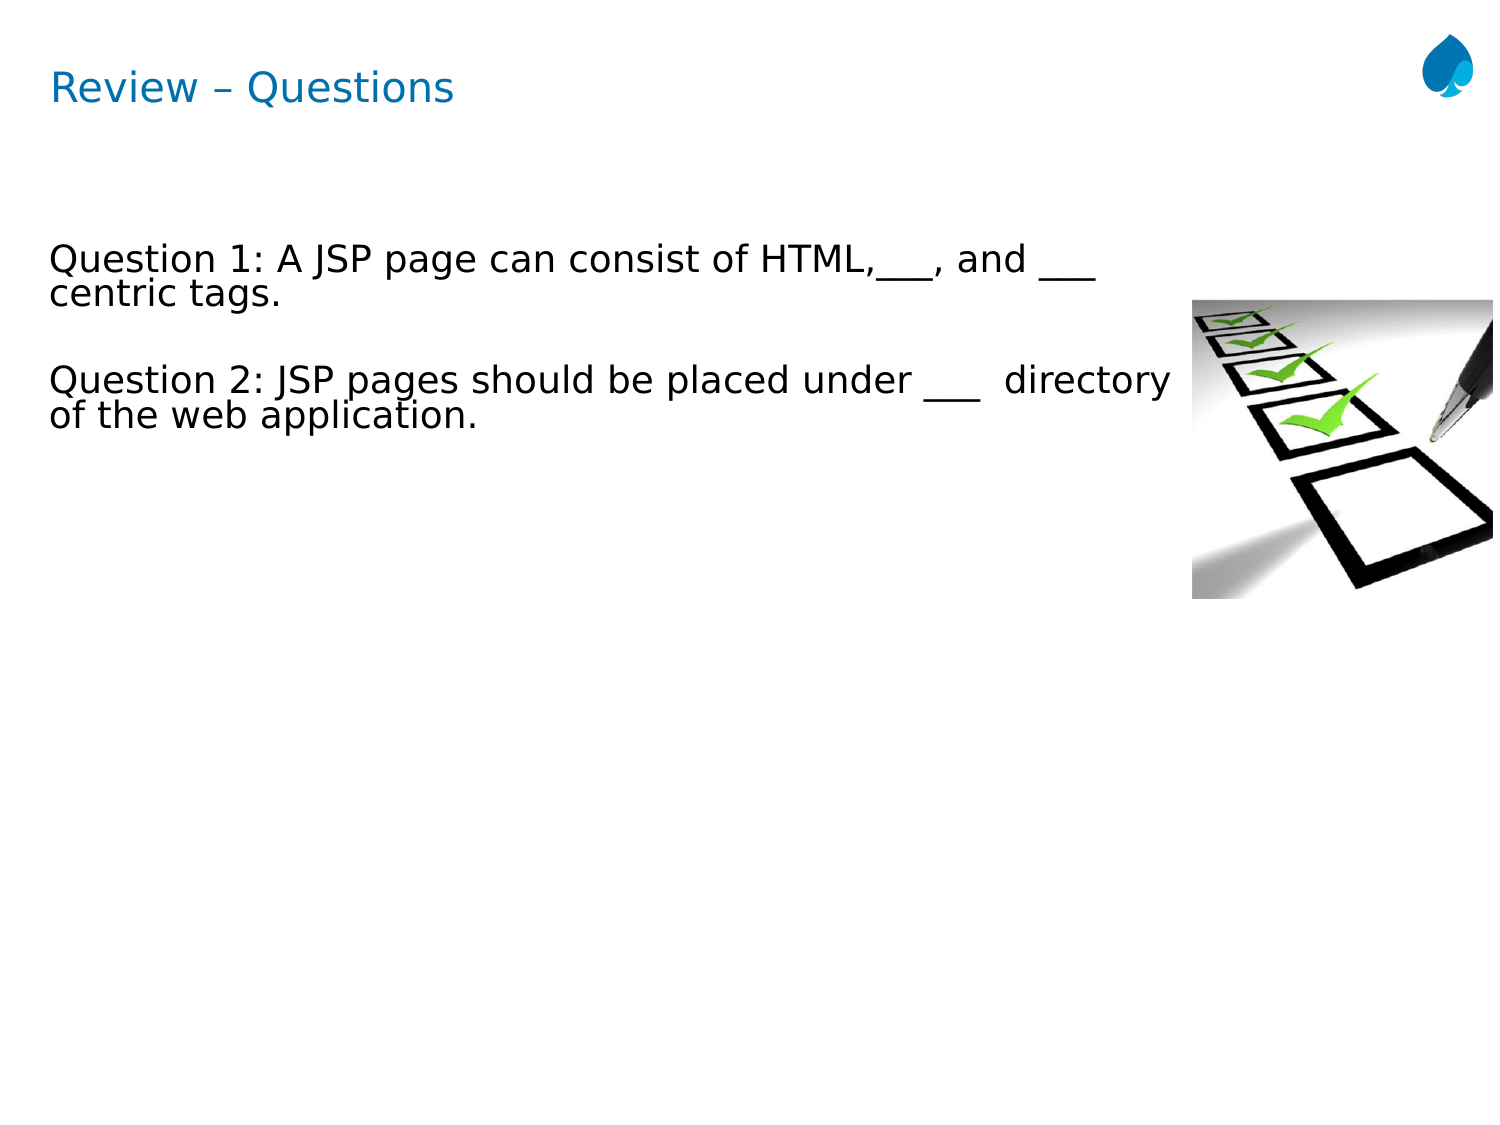

# Review – Questions
Question 1: A JSP page can consist of HTML,___, and ___ centric tags.

Question 2: JSP pages should be placed under ___  directory of the web application.